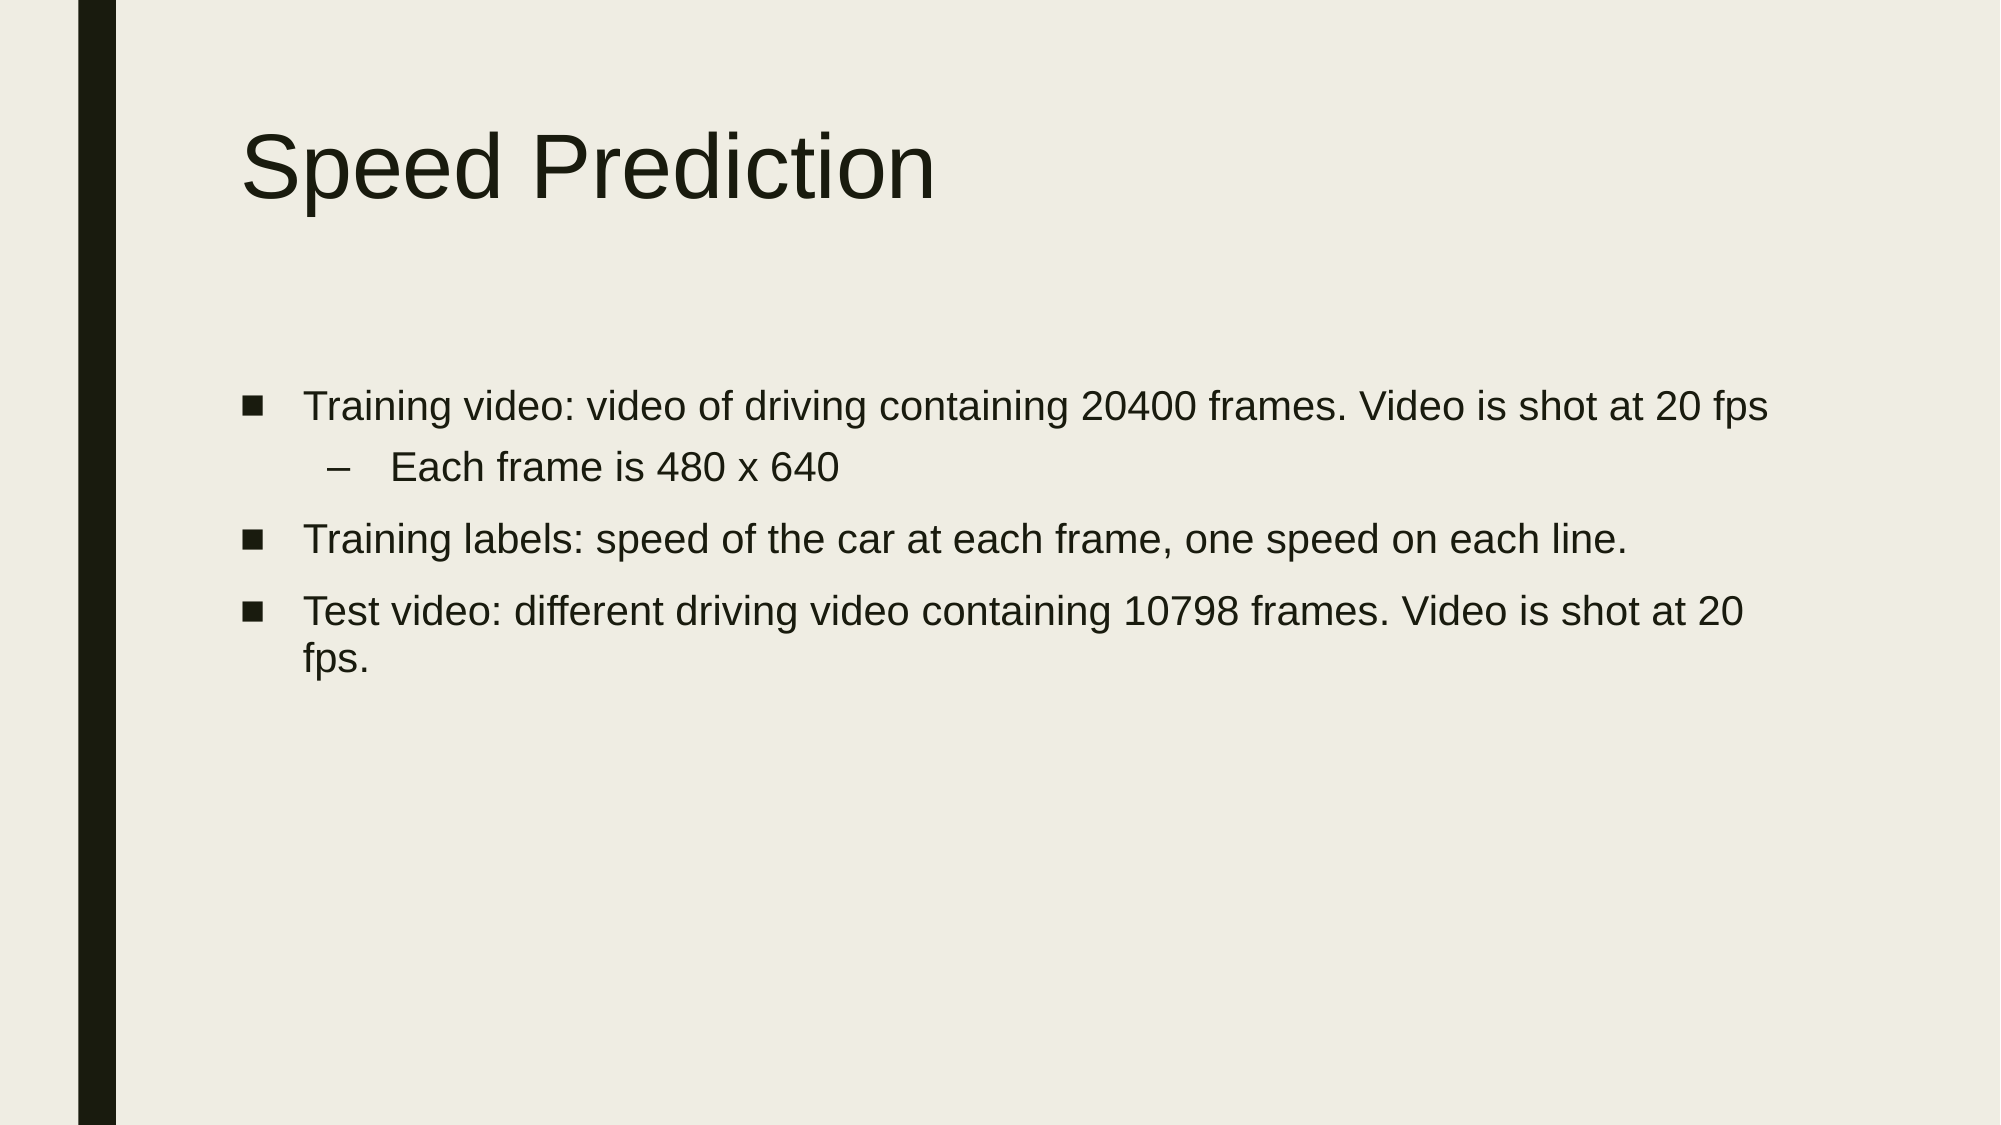

# Speed Prediction
Training video: video of driving containing 20400 frames. Video is shot at 20 fps
Each frame is 480 x 640
Training labels: speed of the car at each frame, one speed on each line.
Test video: different driving video containing 10798 frames. Video is shot at 20 fps.